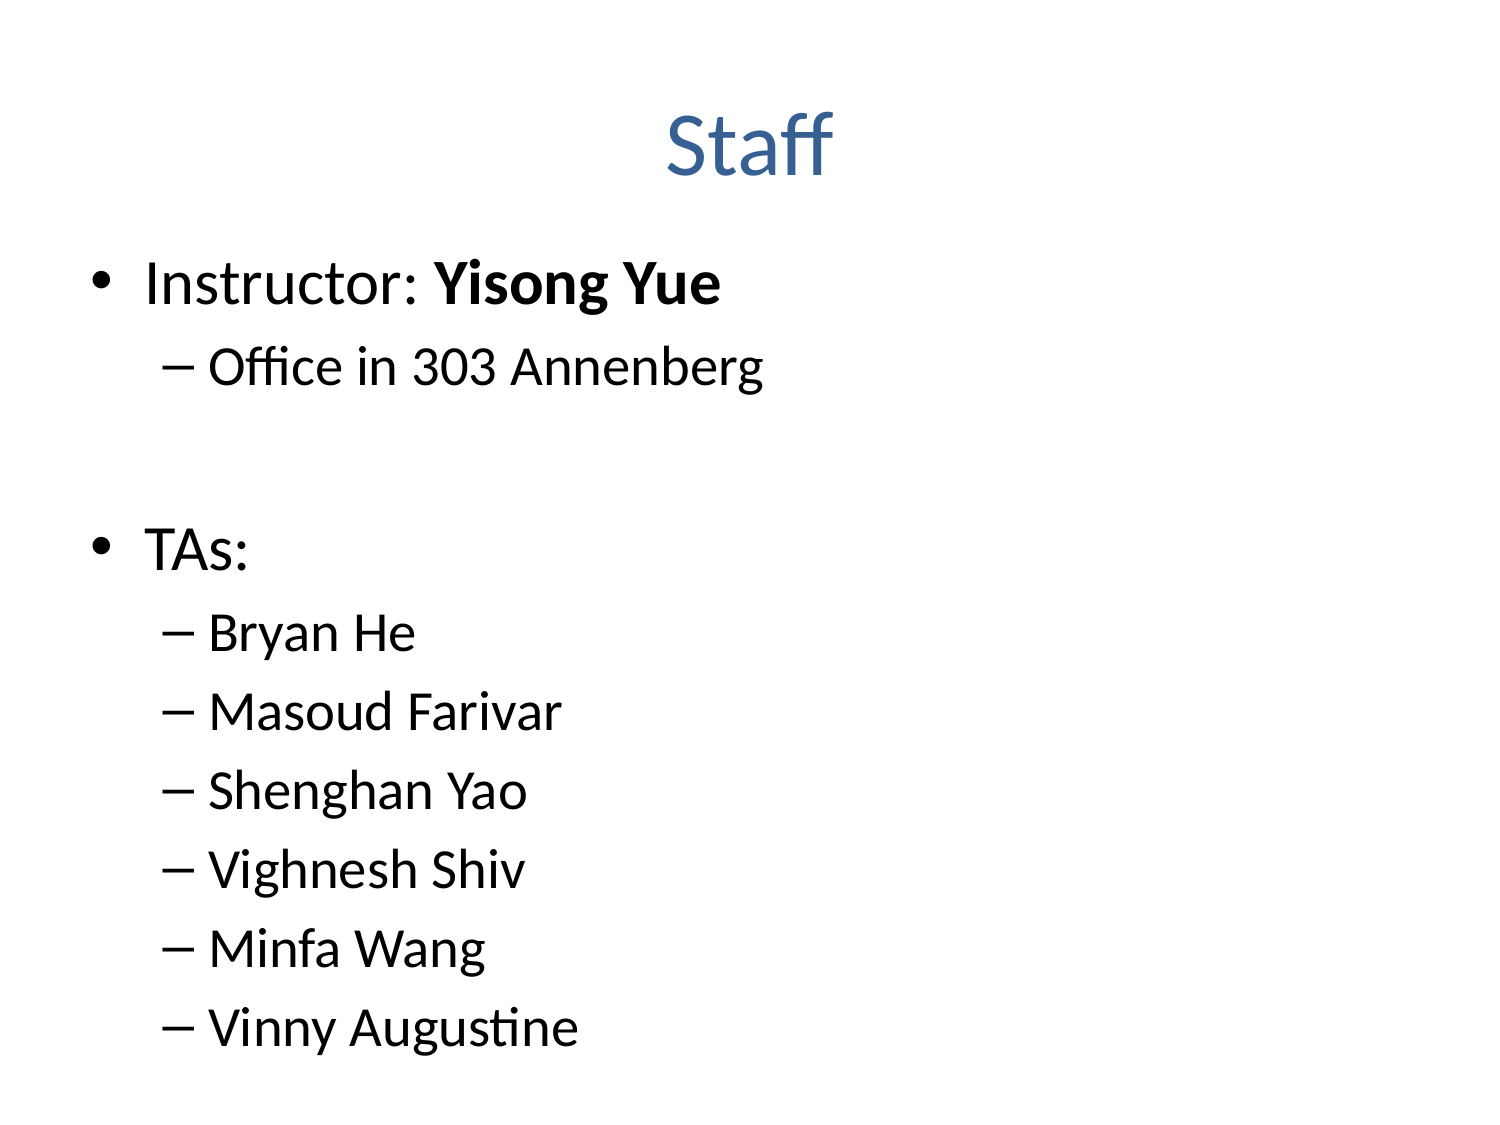

# Staff
Instructor: Yisong Yue
Office in 303 Annenberg

TAs:
Bryan He
Masoud Farivar
Shenghan Yao
Vighnesh Shiv
Minfa Wang
Vinny Augustine